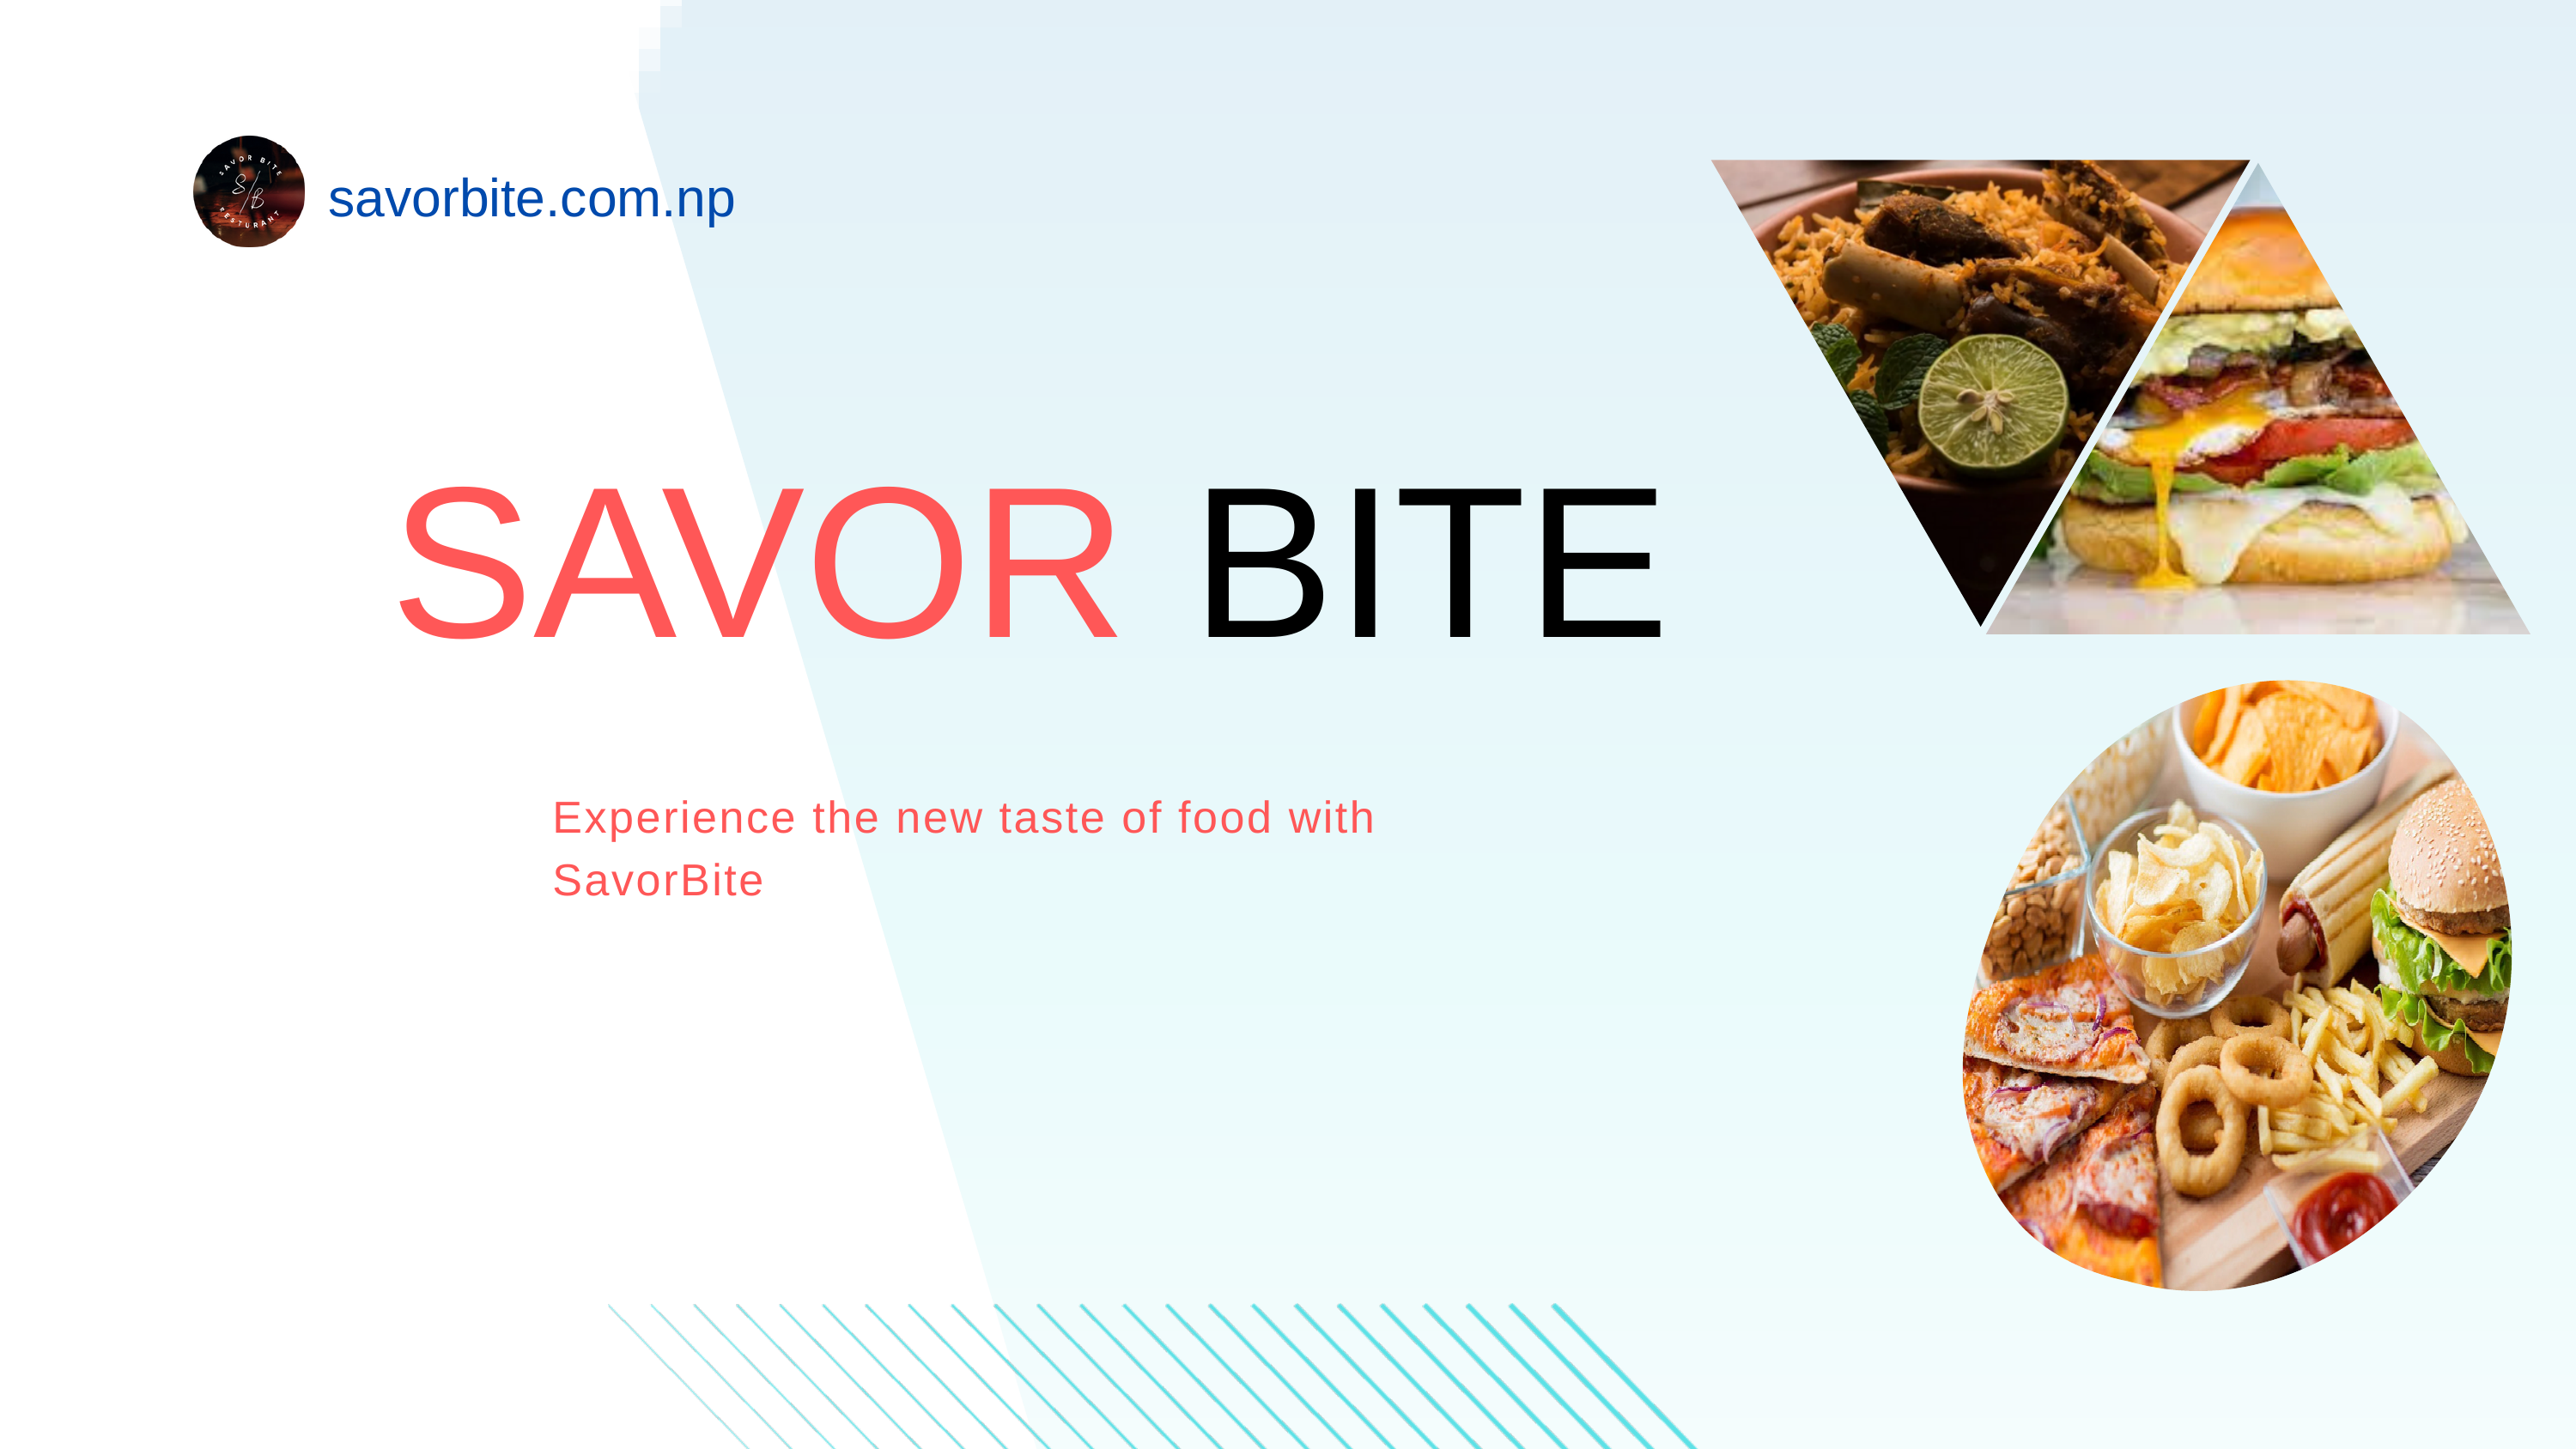

savorbite.com.np

SAVOR
BITE

Experience the new taste of food with SavorBite